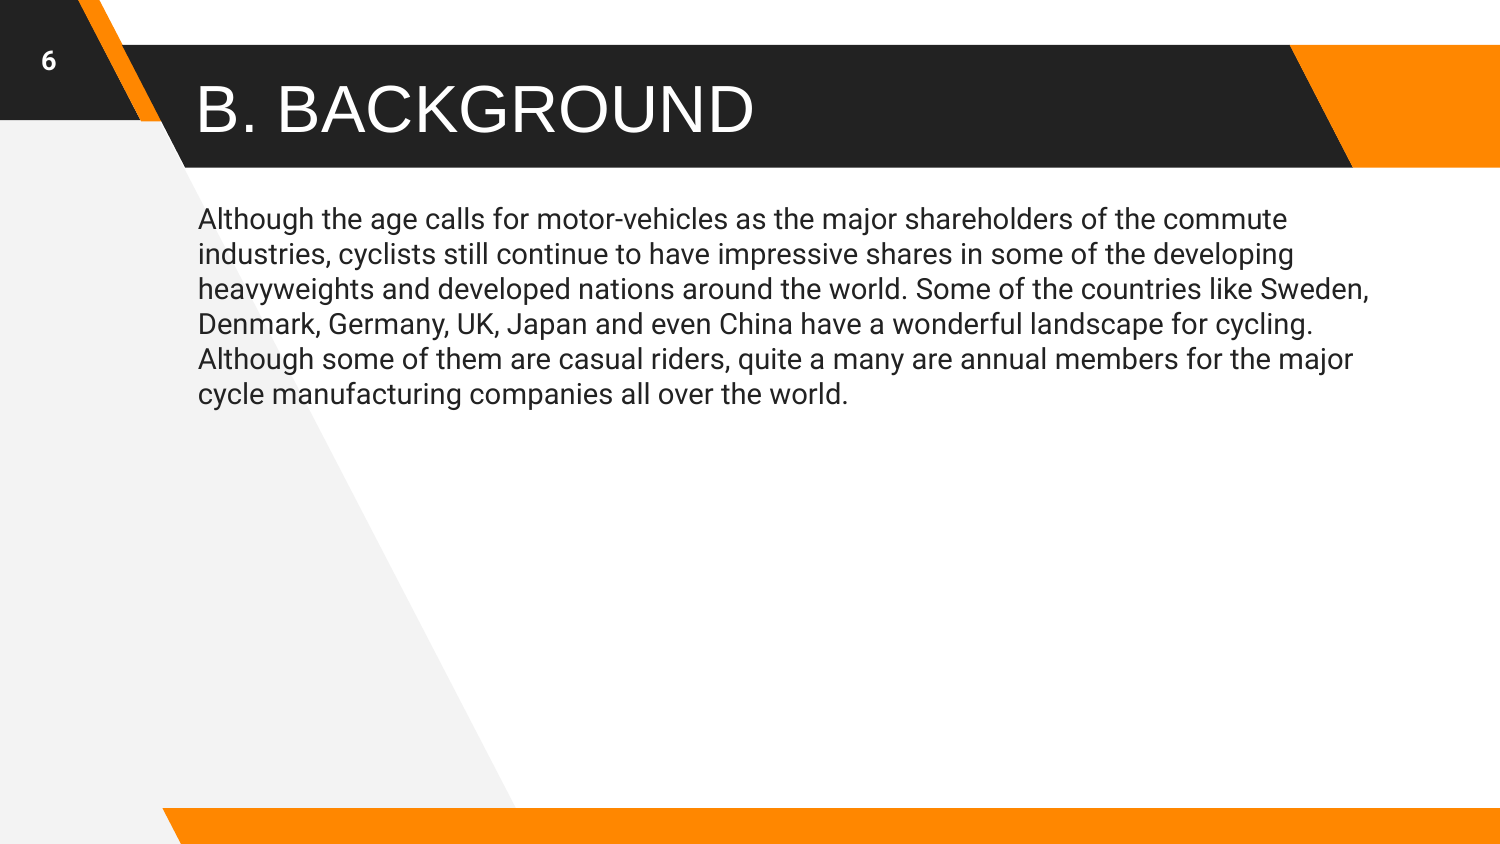

6
# B. BACKGROUND
Although the age calls for motor-vehicles as the major shareholders of the commute industries, cyclists still continue to have impressive shares in some of the developing heavyweights and developed nations around the world. Some of the countries like Sweden, Denmark, Germany, UK, Japan and even China have a wonderful landscape for cycling. Although some of them are casual riders, quite a many are annual members for the major cycle manufacturing companies all over the world.